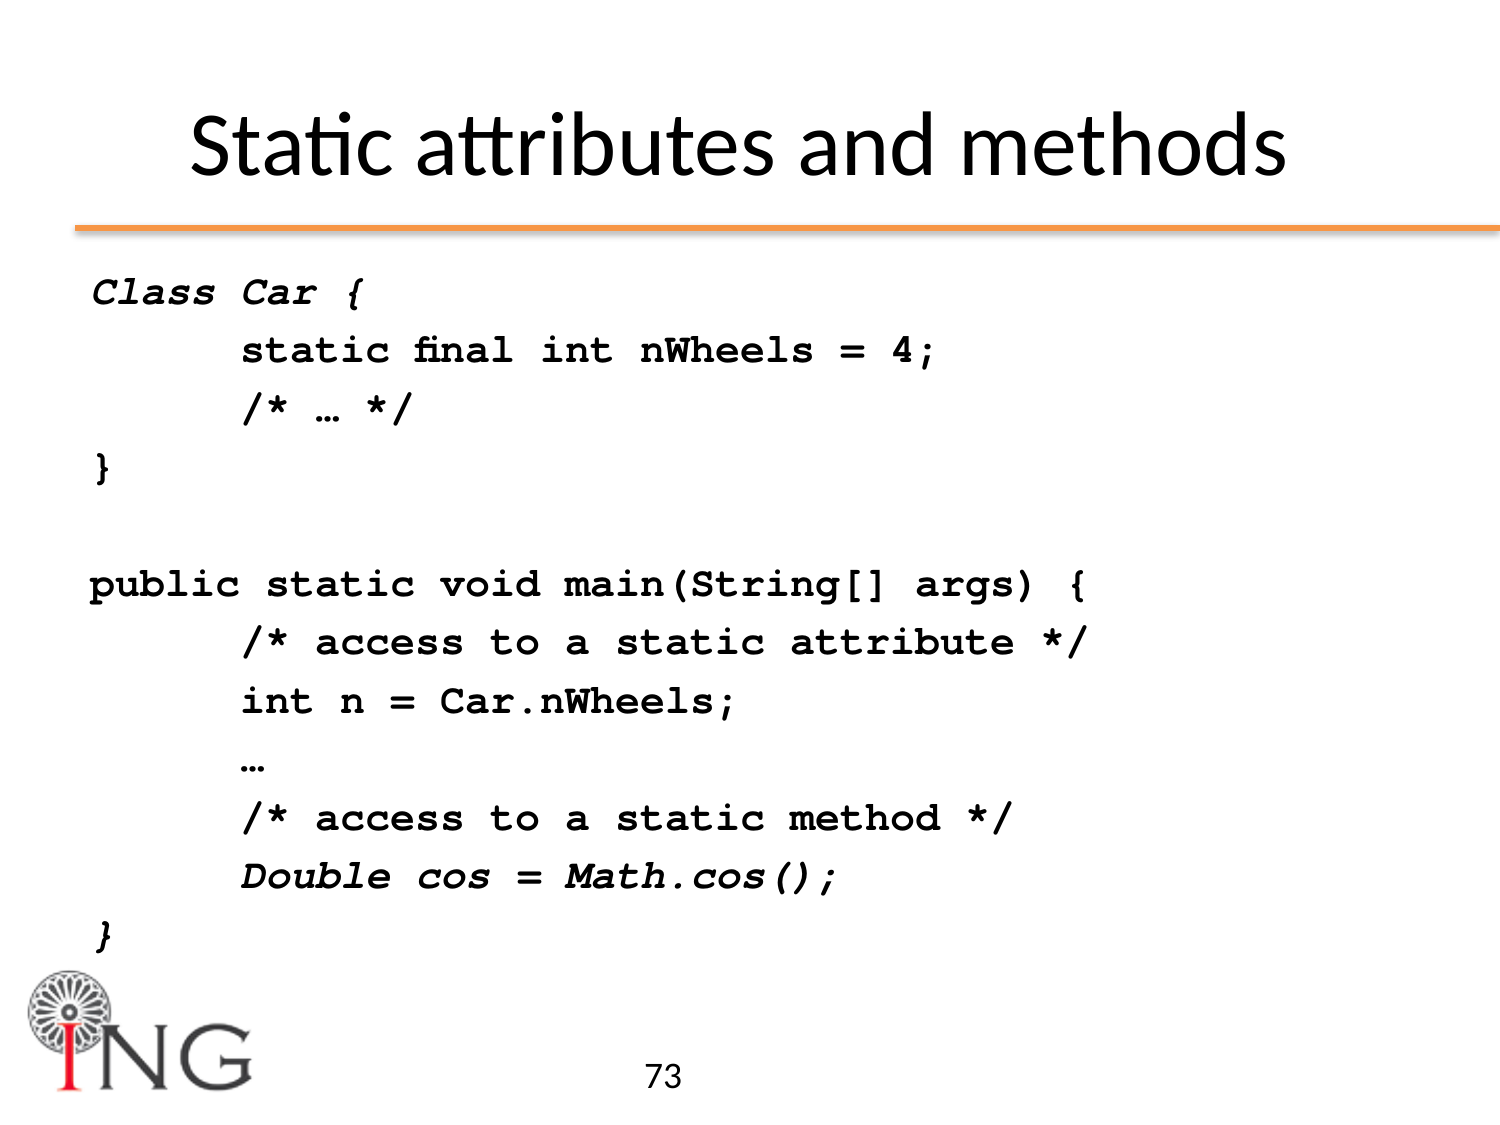

# Static attributes and methods
Class Car {
	static final int nWheels = 4;
	/* … */
}

public static void main(String[] args) {
	/* access to a static attribute */
	int n = Car.nWheels;
	…
	/* access to a static method */
	Double cos = Math.cos();
}

73